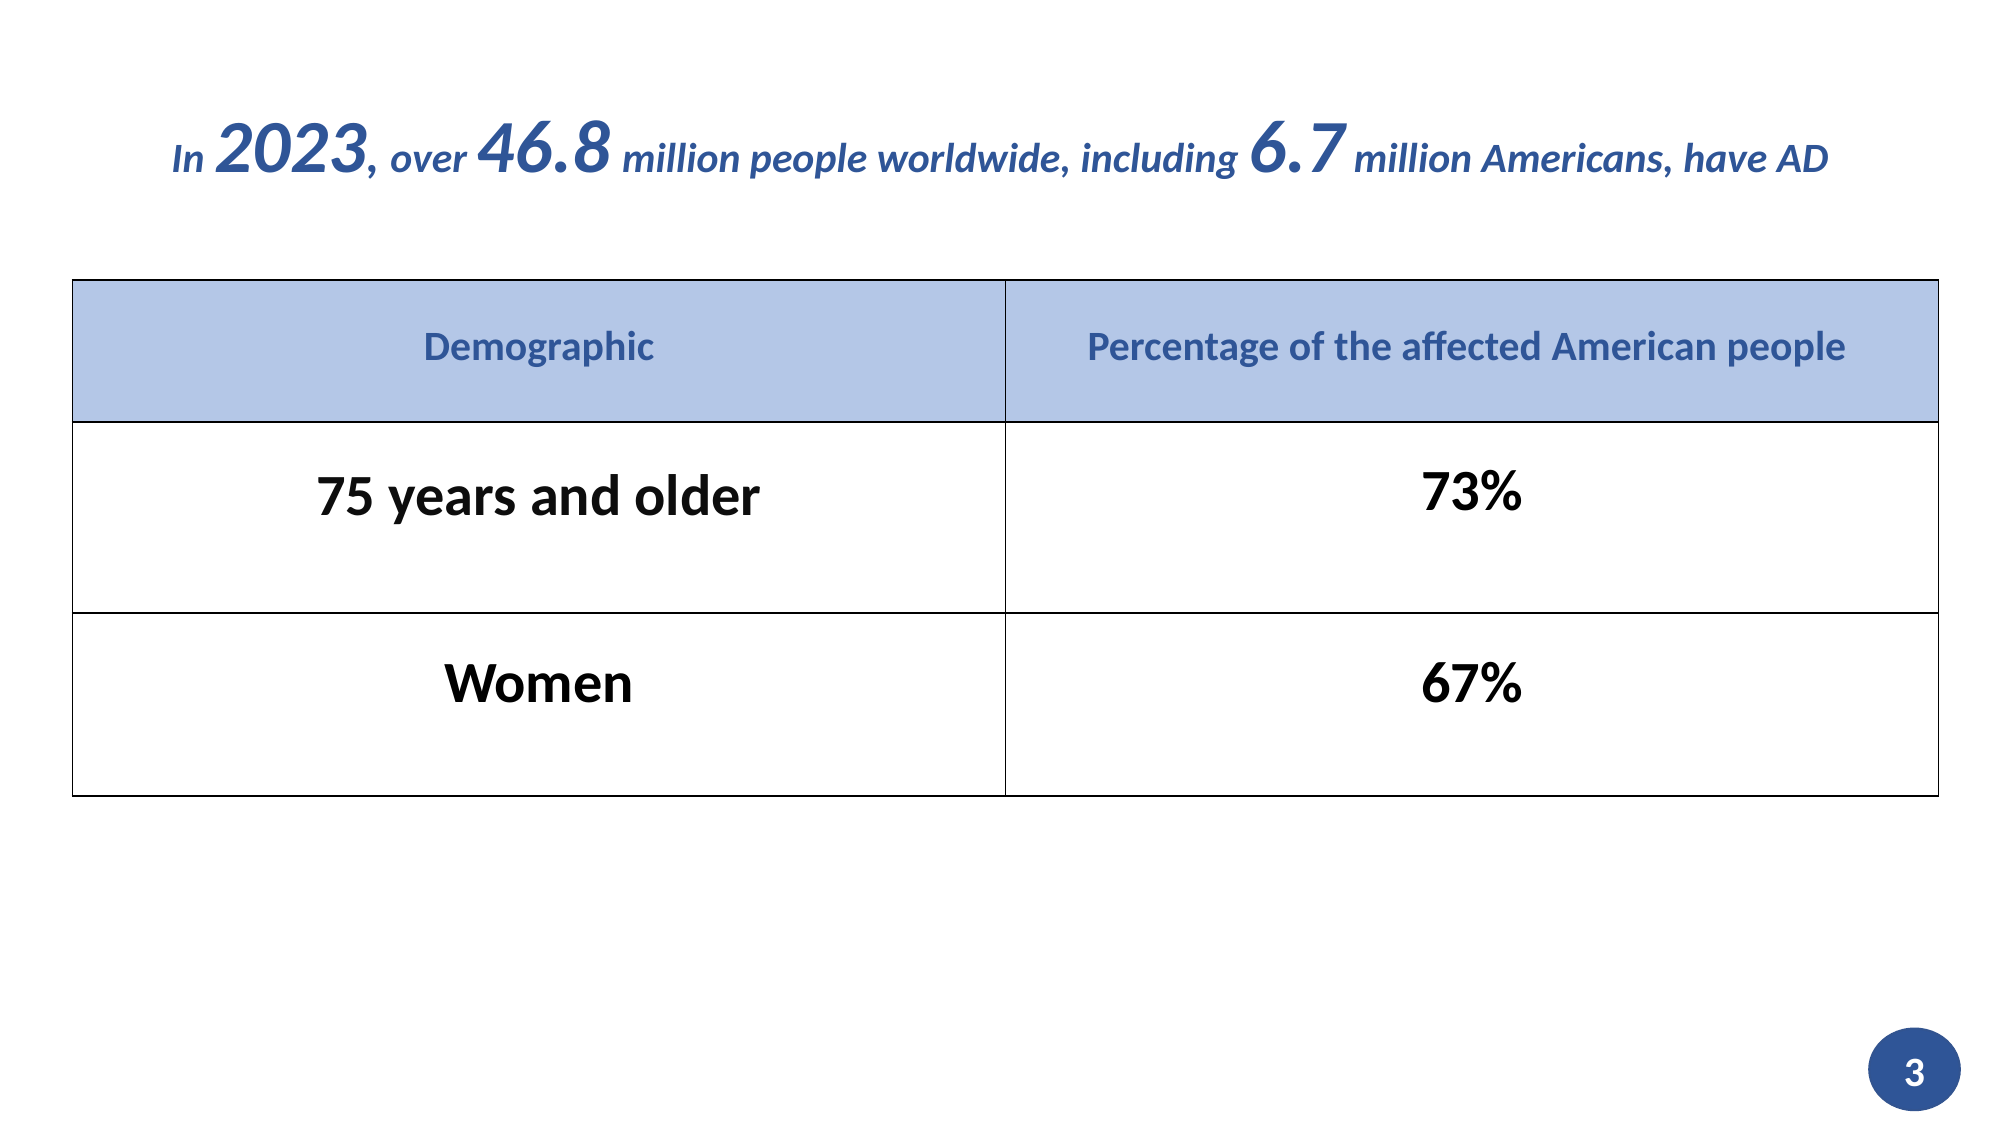

In 2023, over 46.8 million people worldwide, including 6.7 million Americans, have AD
| Demographic | Percentage of the affected American people |
| --- | --- |
| 75 years and older | 73% |
| Women | 67% |
3